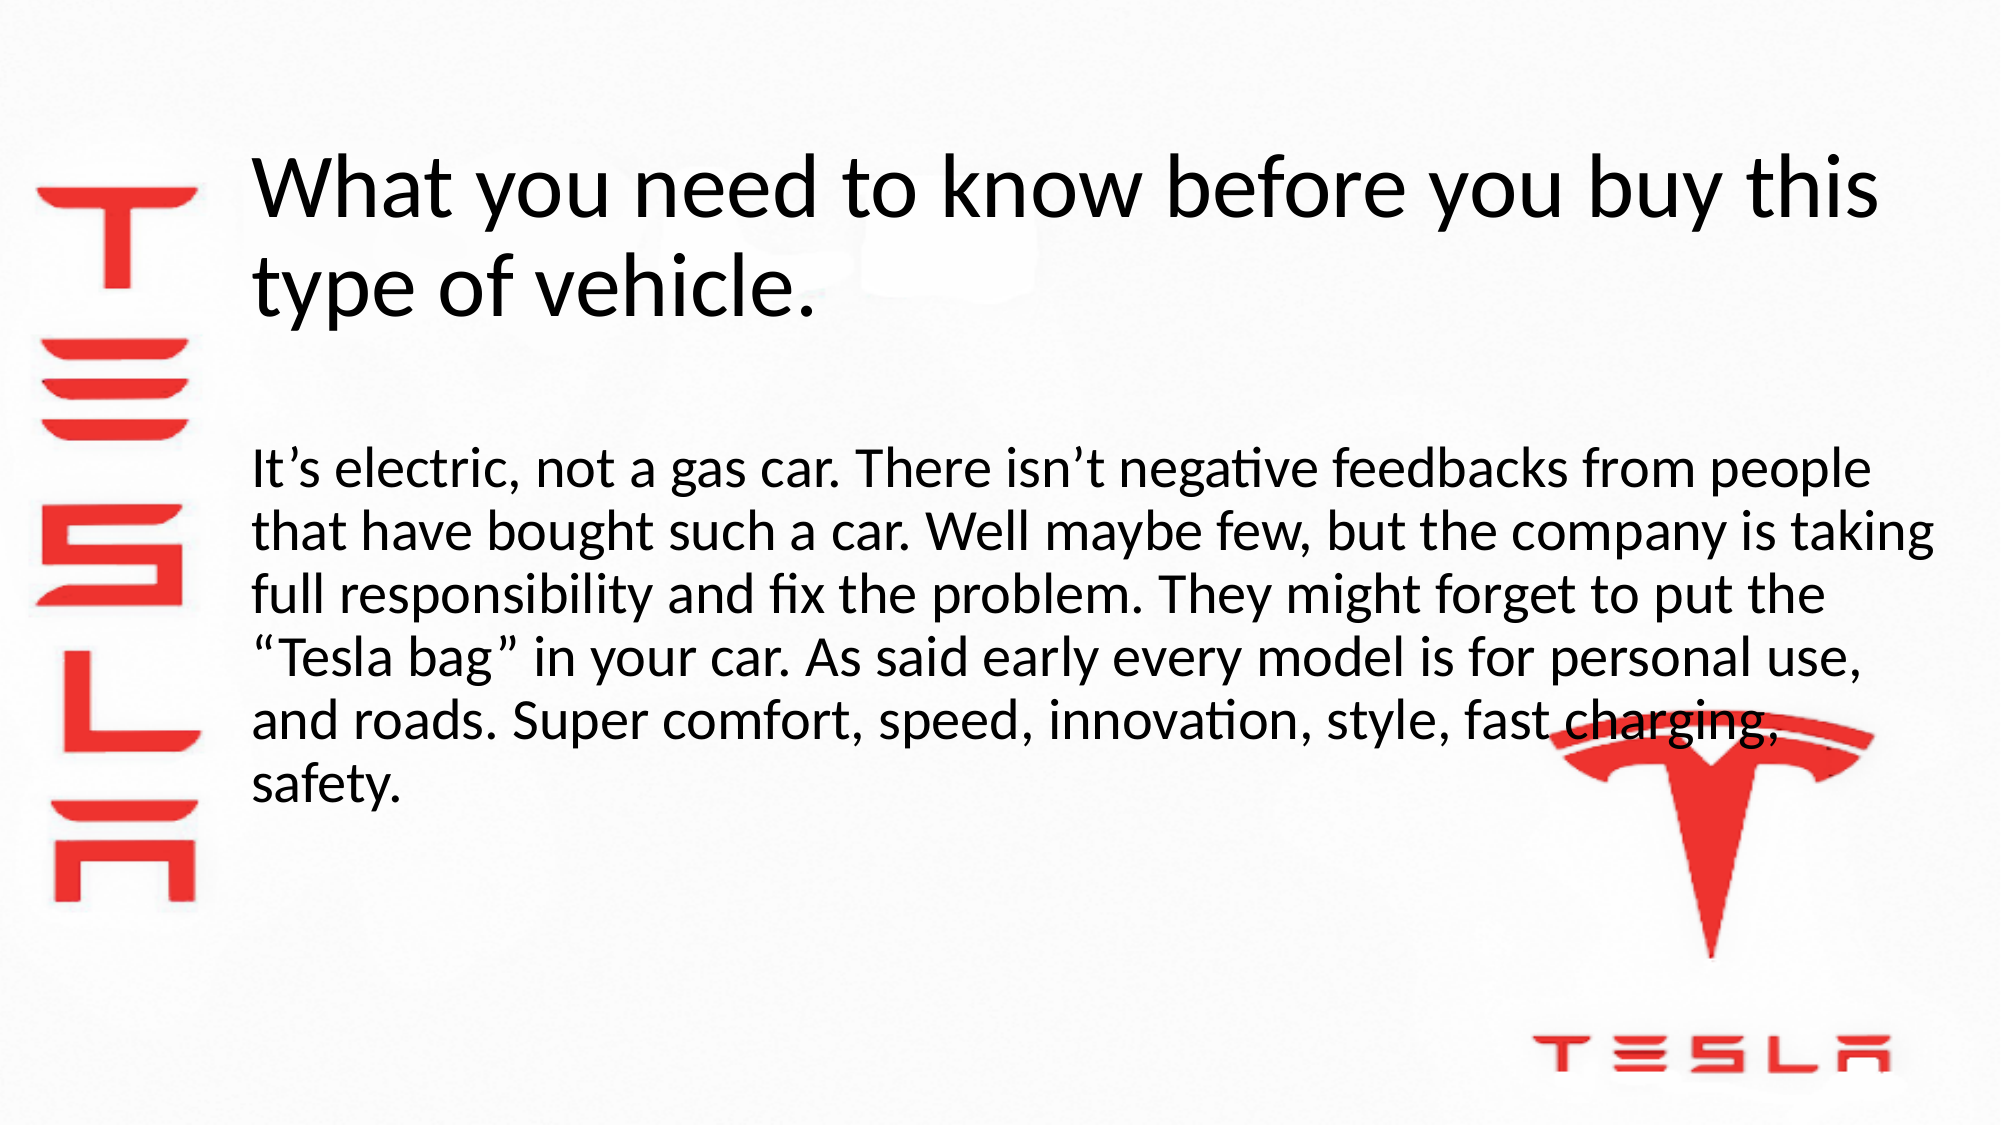

# What you need to know before you buy this type of vehicle.
It’s electric, not a gas car. There isn’t negative feedbacks from people that have bought such a car. Well maybe few, but the company is taking full responsibility and fix the problem. They might forget to put the “Tesla bag” in your car. As said early every model is for personal use, and roads. Super comfort, speed, innovation, style, fast charging, safety.